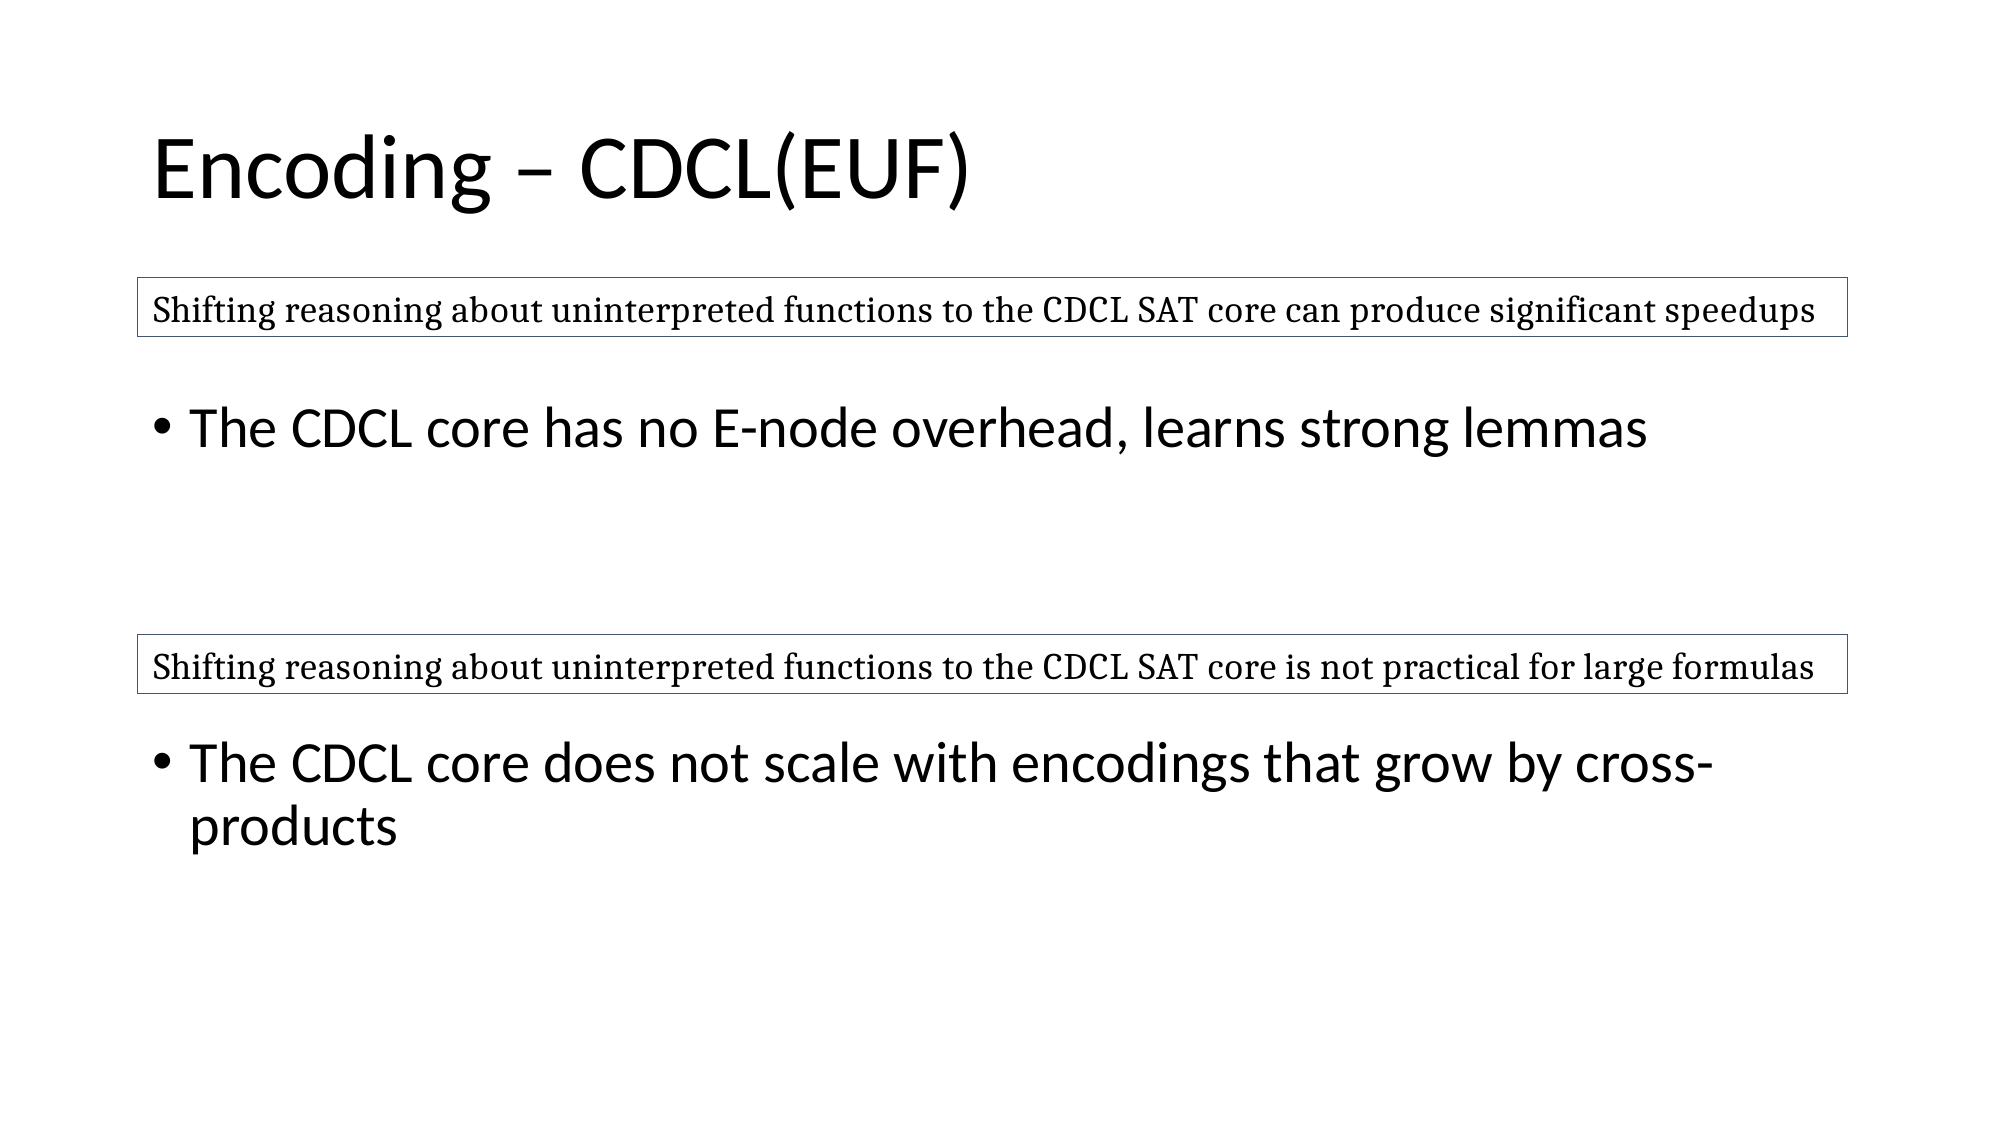

# Encoding – CDCL(EUF)
Shifting reasoning about uninterpreted functions to the CDCL SAT core can produce significant speedups

The CDCL core has no E-node overhead, learns strong lemmas

The CDCL core does not scale with encodings that grow by cross-products

Shifting reasoning about uninterpreted functions to the CDCL SAT core is not practical for large formulas